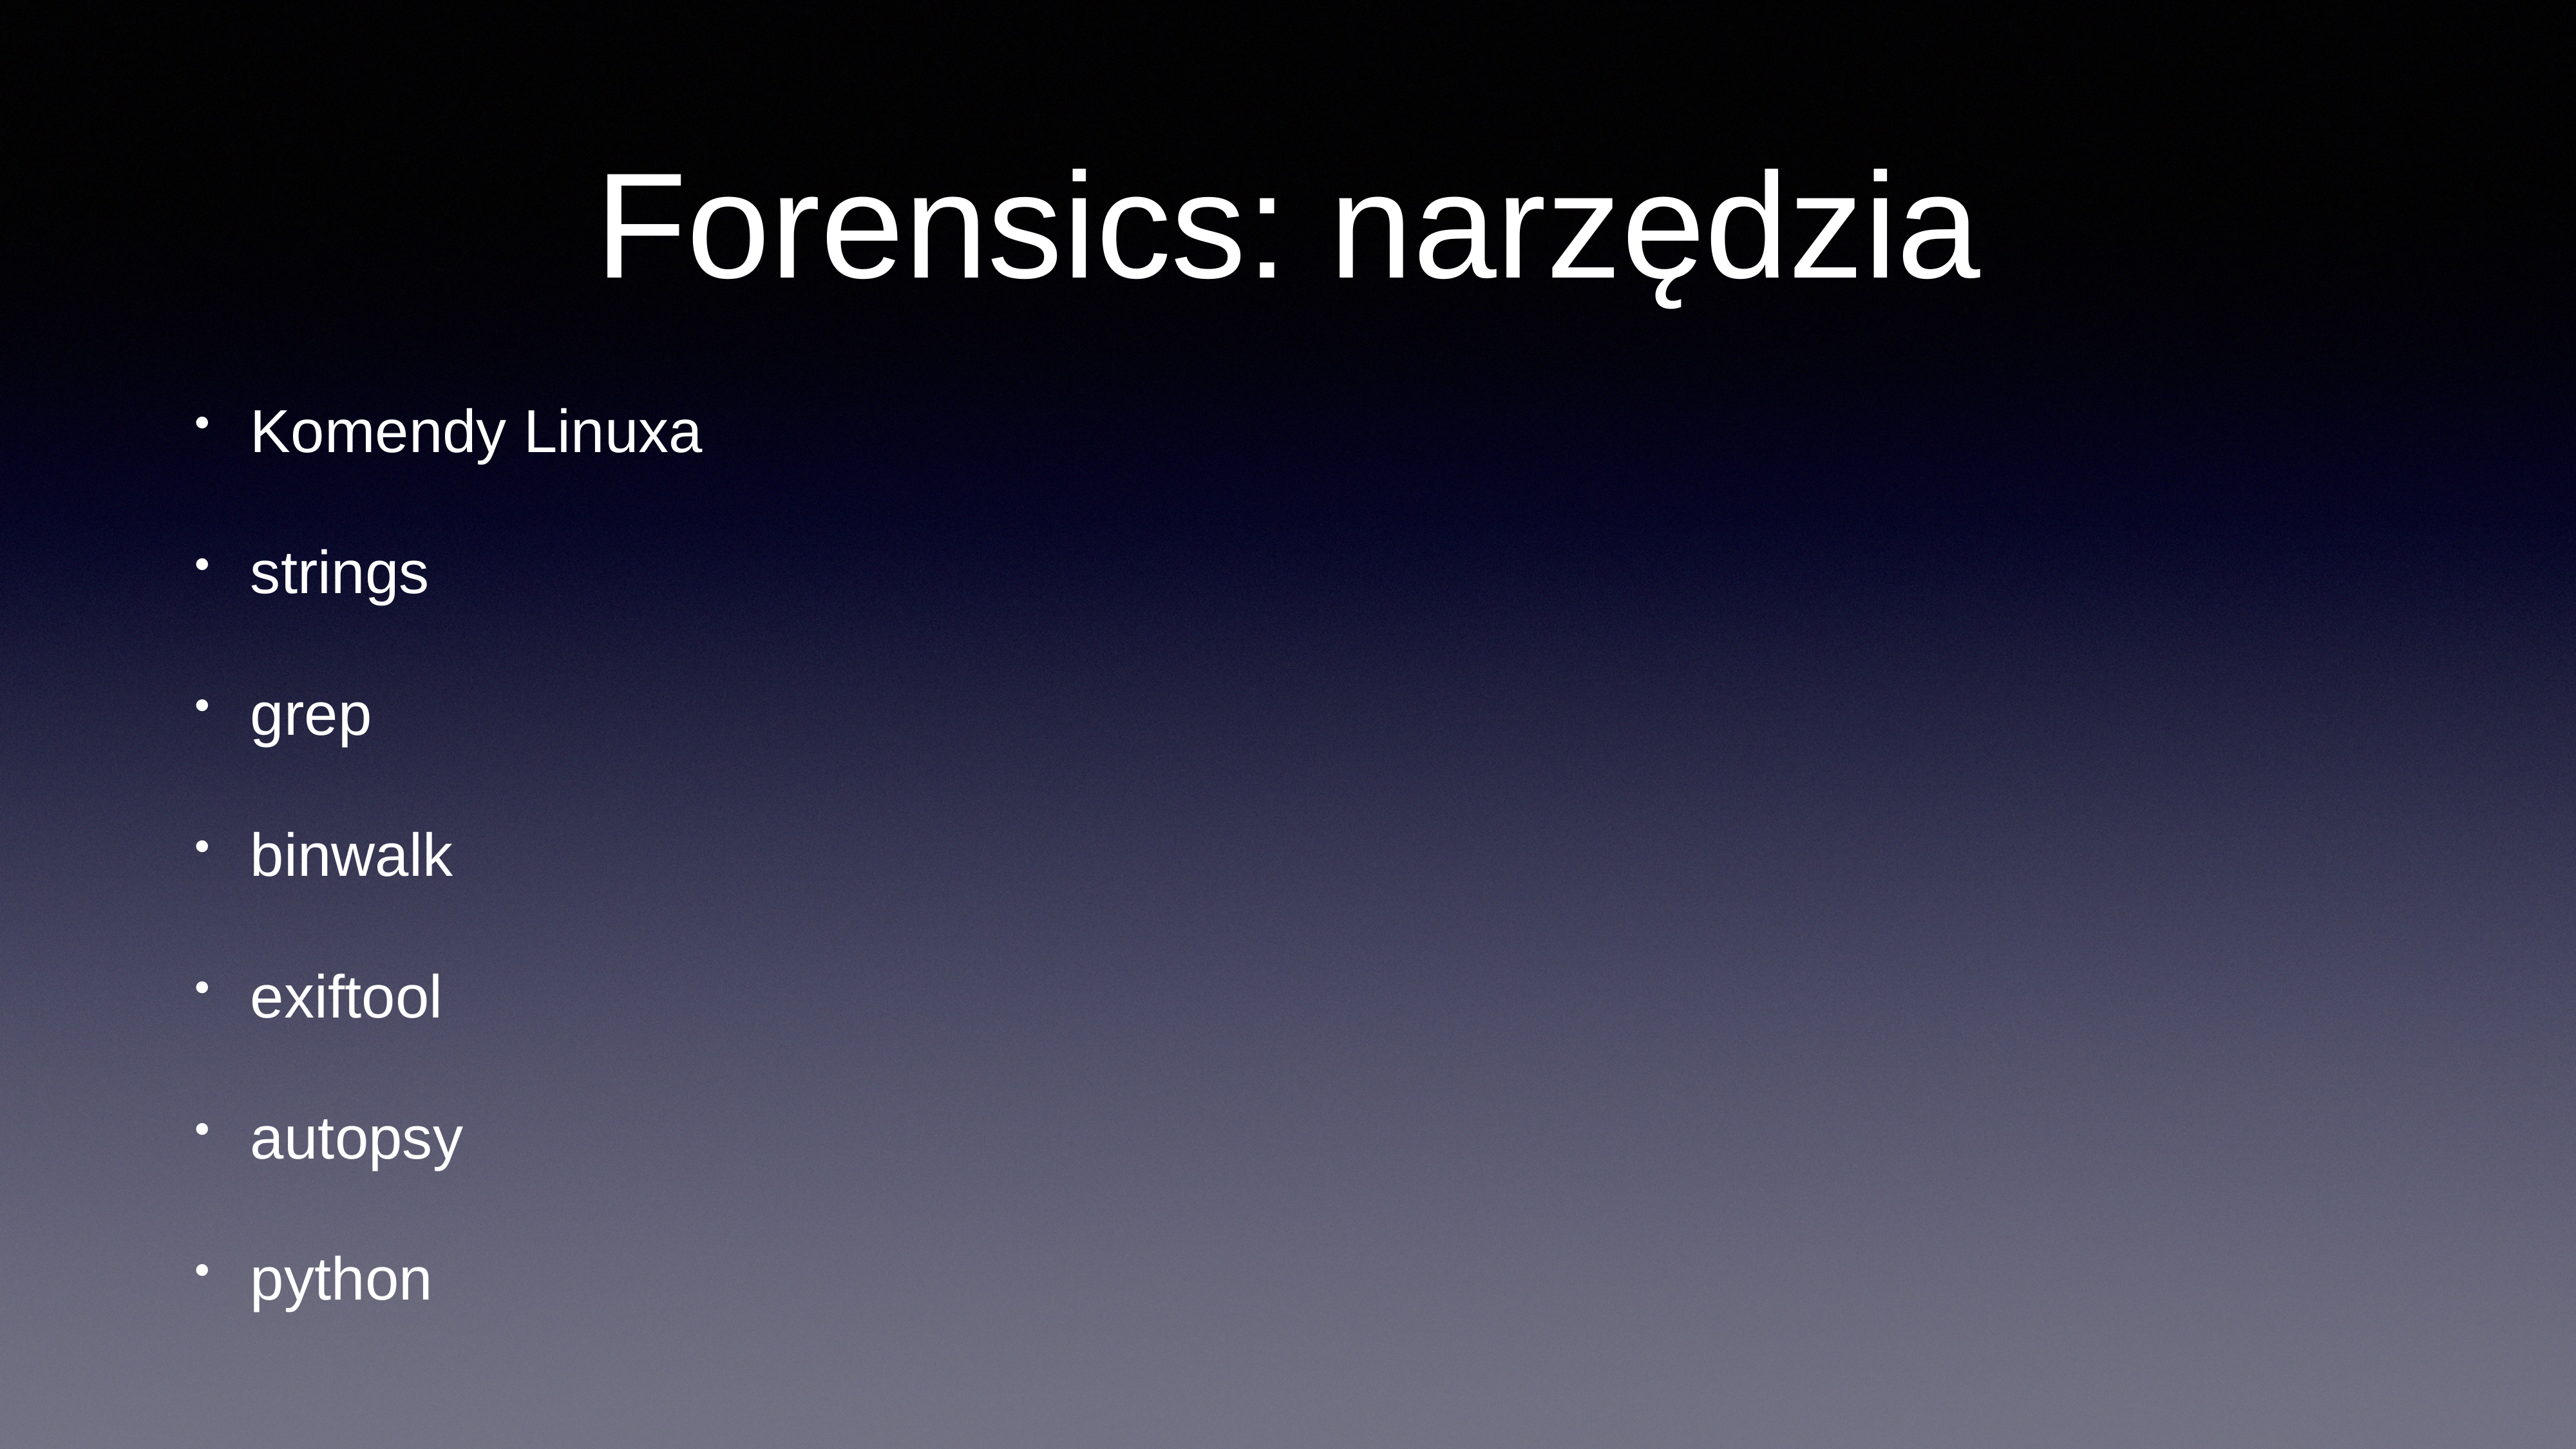

# Forensics: narzędzia
Komendy Linuxa
strings
grep
binwalk
exiftool
autopsy
python